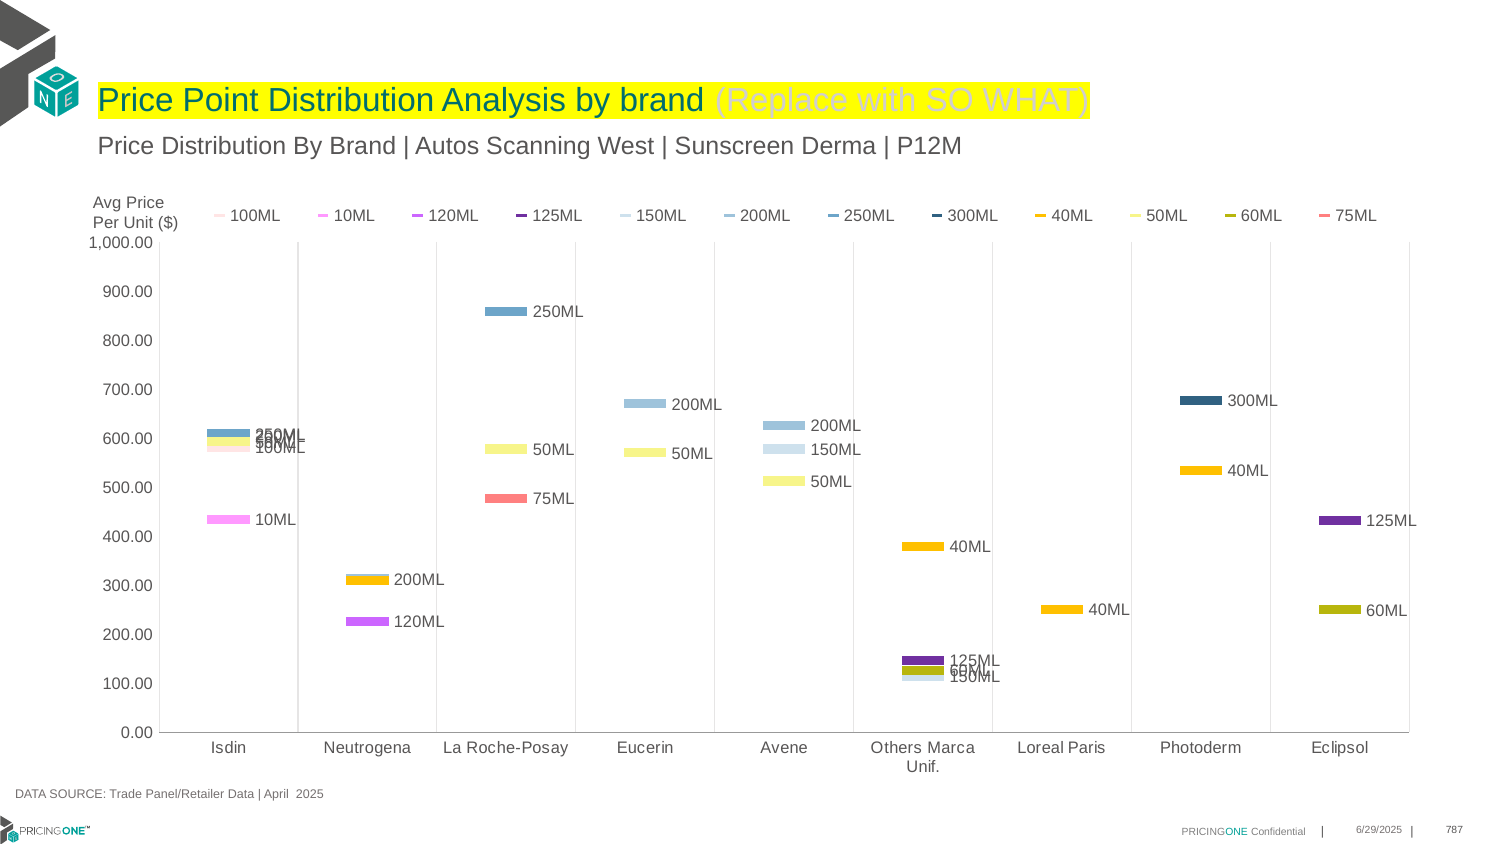

# Price Point Distribution Analysis by brand (Replace with SO WHAT)
Price Distribution By Brand | Autos Scanning West | Sunscreen Derma | P12M

### Chart

| Category | 100ML | 10ML | 120ML | 125ML | 150ML | 200ML | 250ML | 300ML | 40ML | 50ML | 60ML | 75ML |
|---|---|---|---|---|---|---|---|---|---|---|---|---|
| Isdin | 581.4377 | 434.1022 | None | None | None | 603.2171 | 608.7156 | None | None | 592.2389 | None | None |
| Neutrogena | None | None | 226.5708 | None | None | 312.6696 | None | None | 309.5965 | None | None | None |
| La Roche-Posay | None | None | None | None | None | None | 857.5687 | None | None | 577.7385 | None | 476.4105 |
| Eucerin | None | None | None | None | None | 669.9117 | None | None | None | 569.8704 | None | None |
| Avene | None | None | None | None | 577.5942 | 625.9654 | None | None | None | 512.179 | None | None |
| Others Marca Unif. | None | None | None | 147.1504 | 113.9269 | None | None | None | 378.9645 | None | 126.3883 | None |
| Loreal Paris | None | None | None | None | None | None | None | None | 250.7872 | None | None | None |
| Photoderm | None | None | None | None | None | None | None | 676.8276 | 534.4498 | None | None | None |
| Eclipsol | None | None | None | 432.2556 | None | None | None | None | None | None | 249.8388 | None |
Avg Price
Per Unit ($)
DATA SOURCE: Trade Panel/Retailer Data | April  2025
6/29/2025
787